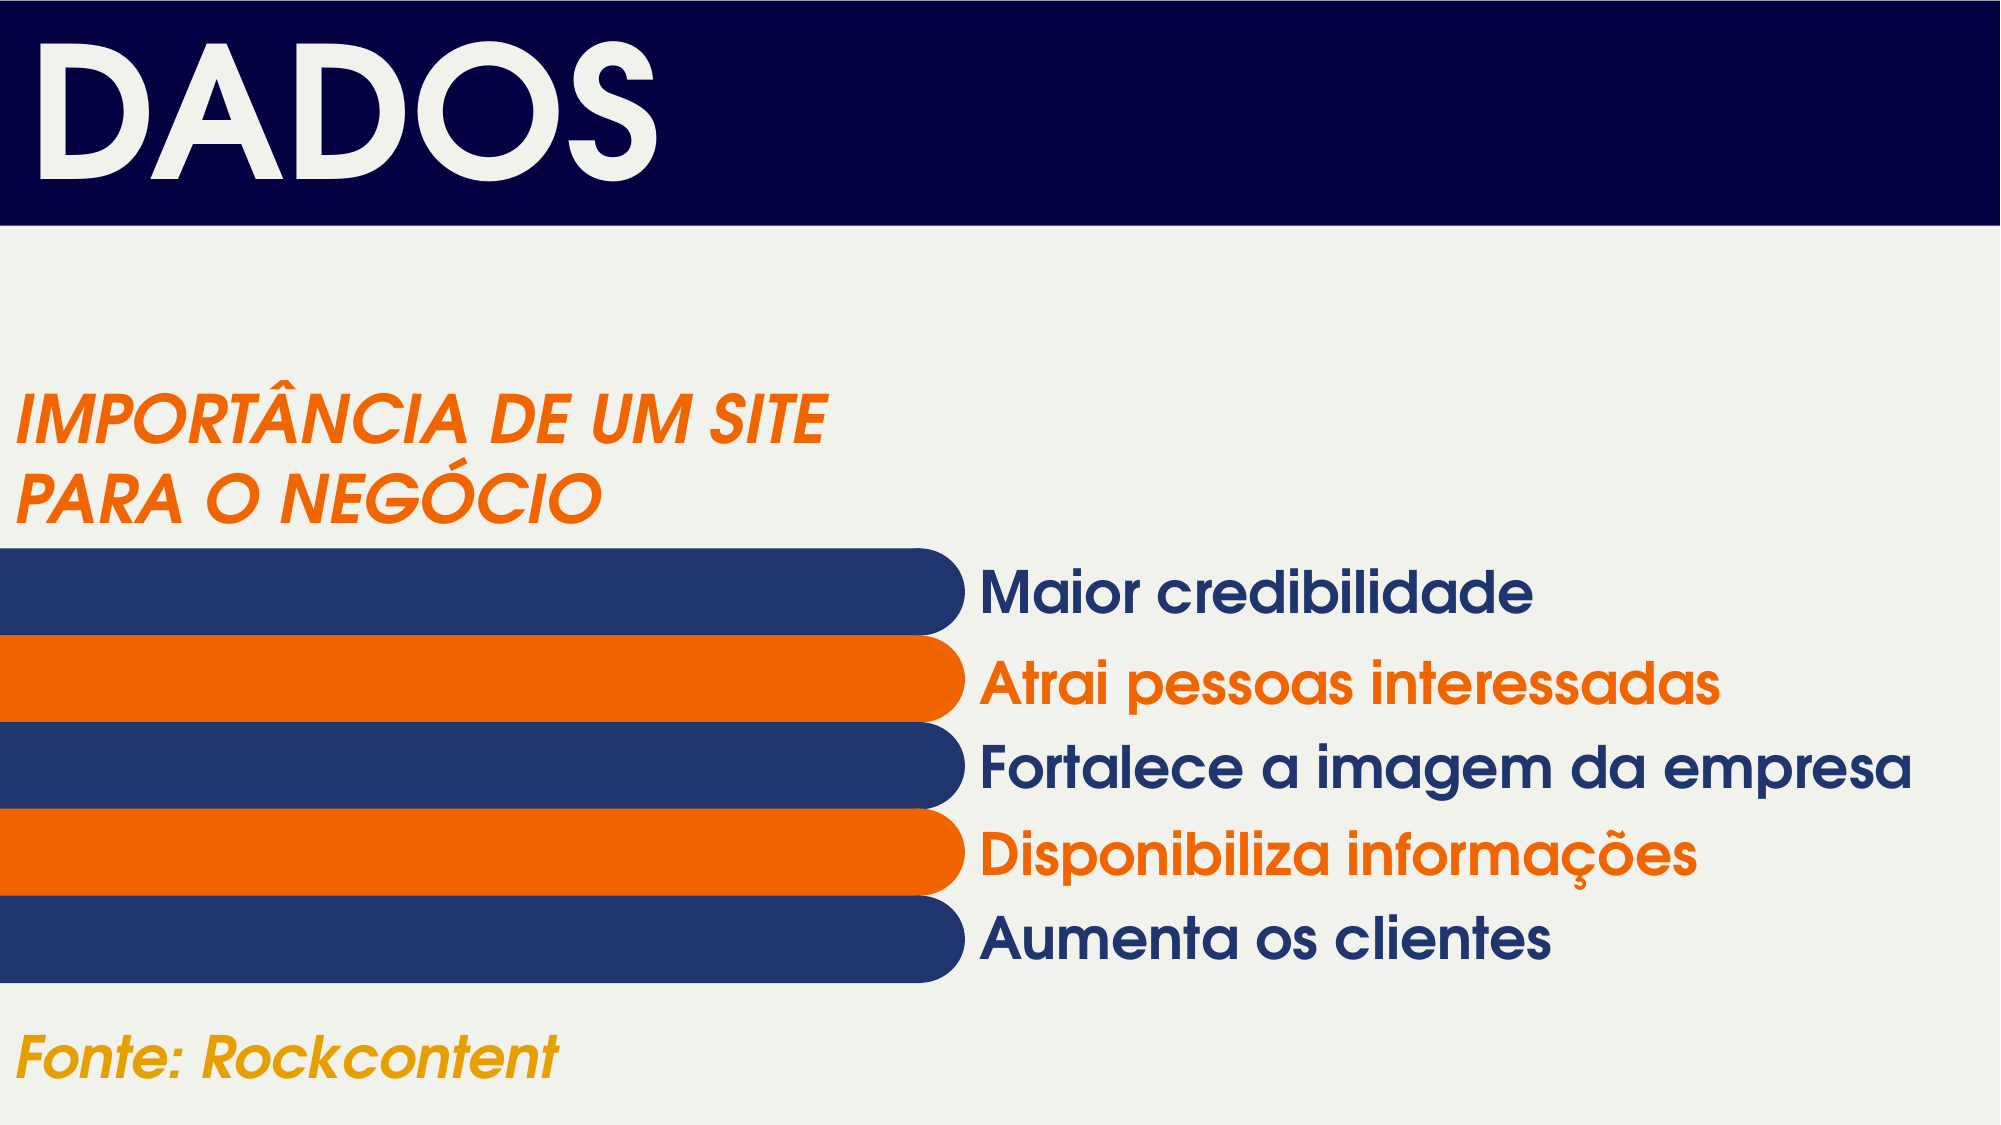

DADOS

IMPORTÂNCIA DE UM SITE
PARA O NEGÓCIO
Maior credibilidade

Atrai pessoas interessadas

Fortalece a imagem da empresa

Disponibiliza informações
Aumenta os clientes

Fonte: Rockcontent